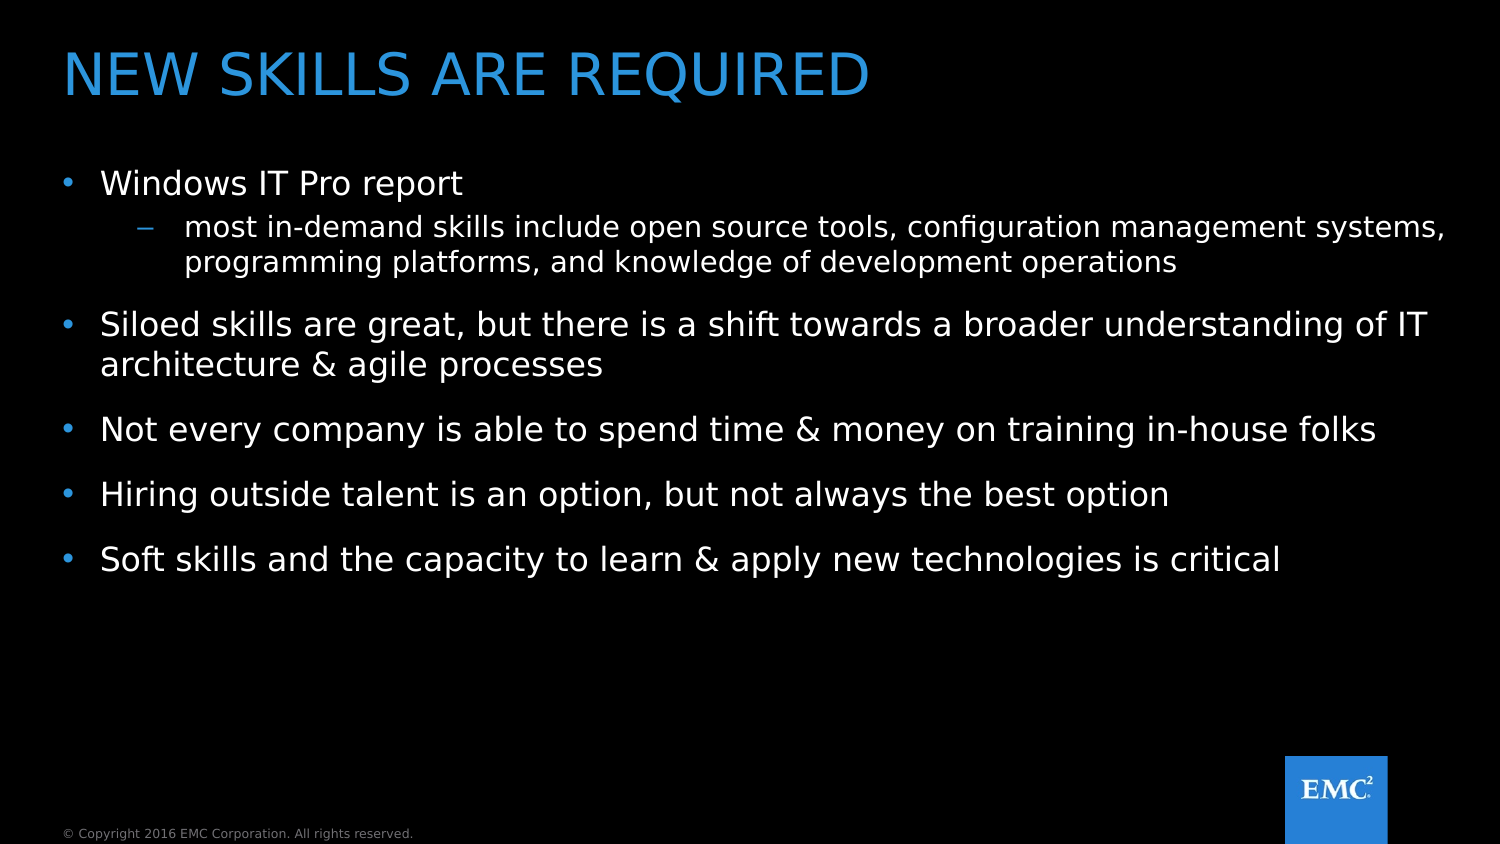

# New skills are required
Windows IT Pro report
most in-demand skills include open source tools, configuration management systems, programming platforms, and knowledge of development operations
Siloed skills are great, but there is a shift towards a broader understanding of IT architecture & agile processes
Not every company is able to spend time & money on training in-house folks
Hiring outside talent is an option, but not always the best option
Soft skills and the capacity to learn & apply new technologies is critical